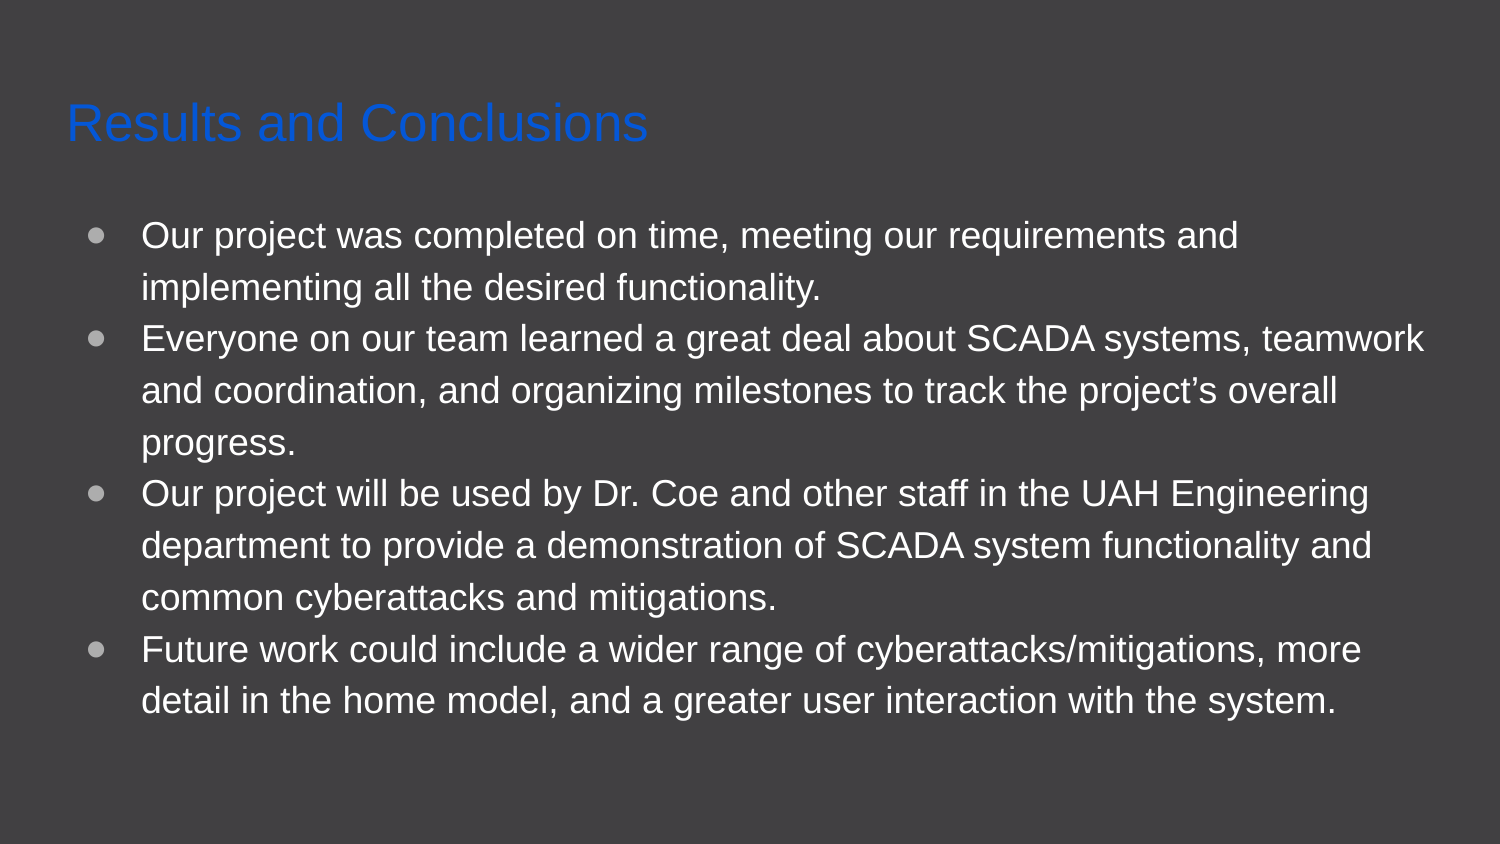

# Results and Conclusions
Our project was completed on time, meeting our requirements and implementing all the desired functionality.
Everyone on our team learned a great deal about SCADA systems, teamwork and coordination, and organizing milestones to track the project’s overall progress.
Our project will be used by Dr. Coe and other staff in the UAH Engineering department to provide a demonstration of SCADA system functionality and common cyberattacks and mitigations.
Future work could include a wider range of cyberattacks/mitigations, more detail in the home model, and a greater user interaction with the system.